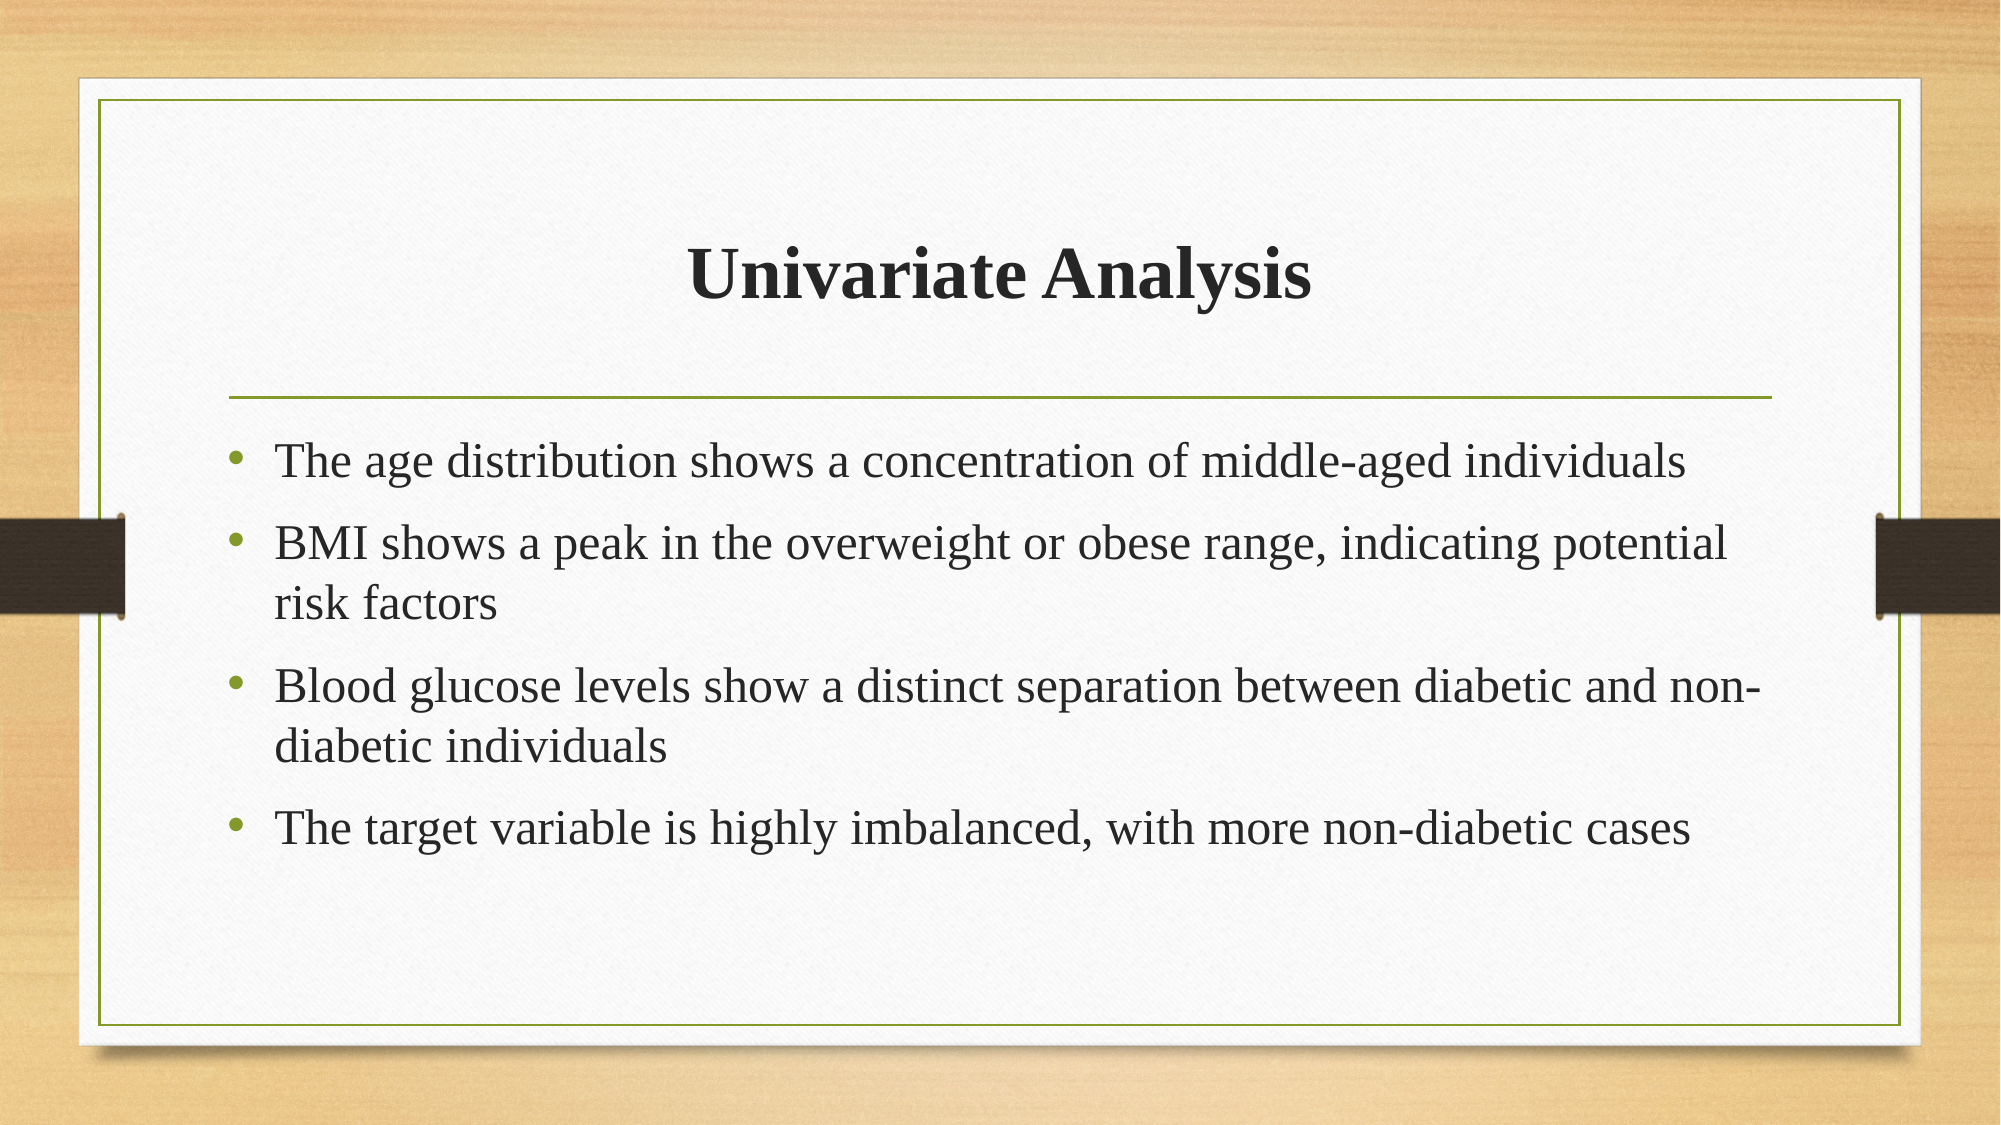

# Univariate Analysis
The age distribution shows a concentration of middle-aged individuals
BMI shows a peak in the overweight or obese range, indicating potential risk factors
Blood glucose levels show a distinct separation between diabetic and non-diabetic individuals
The target variable is highly imbalanced, with more non-diabetic cases